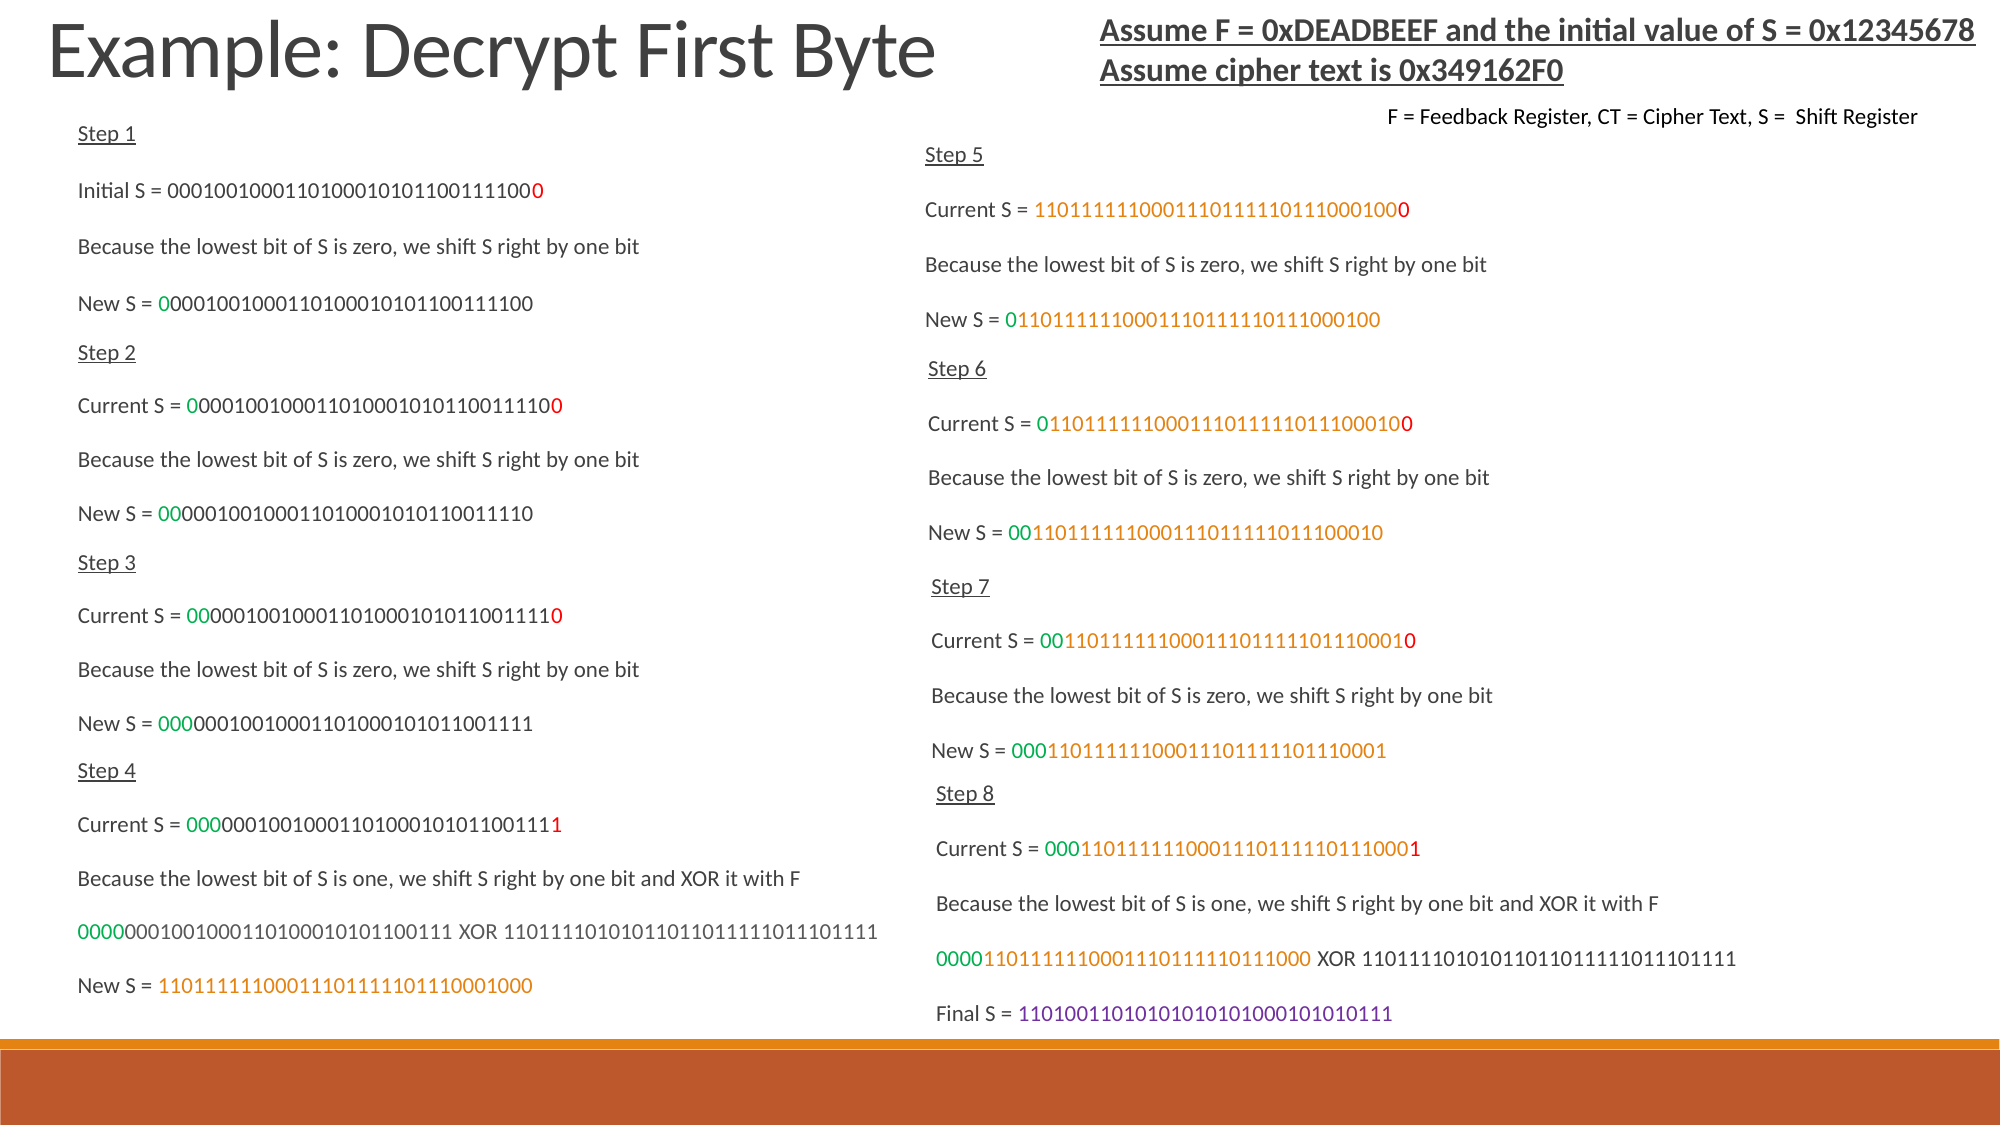

Assume F = 0xDEADBEEF and the initial value of S = 0x12345678
Assume cipher text is 0x349162F0

Example: Decrypt First Byte
F = Feedback Register, CT = Cipher Text, S =  Shift Register
Step 5
Current S = 11011111100011101111101110001000
Because the lowest bit of S is zero, we shift S right by one bit
New S = 01101111110001110111110111000100
Step 1
Initial S = 00010010001101000101011001111000
Because the lowest bit of S is zero, we shift S right by one bit
New S = 00001001000110100010101100111100
Step 6
Current S = 01101111110001110111110111000100
Because the lowest bit of S is zero, we shift S right by one bit
New S = 00110111111000111011111011100010
Step 2
Current S = 00001001000110100010101100111100
Because the lowest bit of S is zero, we shift S right by one bit
New S = 00000100100011010001010110011110
Step 7
Current S = 00110111111000111011111011100010
Because the lowest bit of S is zero, we shift S right by one bit
New S = 00011011111100011101111101110001
Step 3
Current S = 00000100100011010001010110011110
Because the lowest bit of S is zero, we shift S right by one bit
New S = 00000010010001101000101011001111
Step 8
Current S = 00011011111100011101111101110001
Because the lowest bit of S is one, we shift S right by one bit and XOR it with F
00001101111110001110111110111000 XOR 11011110101011011011111011101111
Final S = 11010011010101010101000101010111
Step 4
Current S = 00000010010001101000101011001111
Because the lowest bit of S is one, we shift S right by one bit and XOR it with F
00000001001000110100010101100111 XOR 11011110101011011011111011101111
New S = 11011111100011101111101110001000